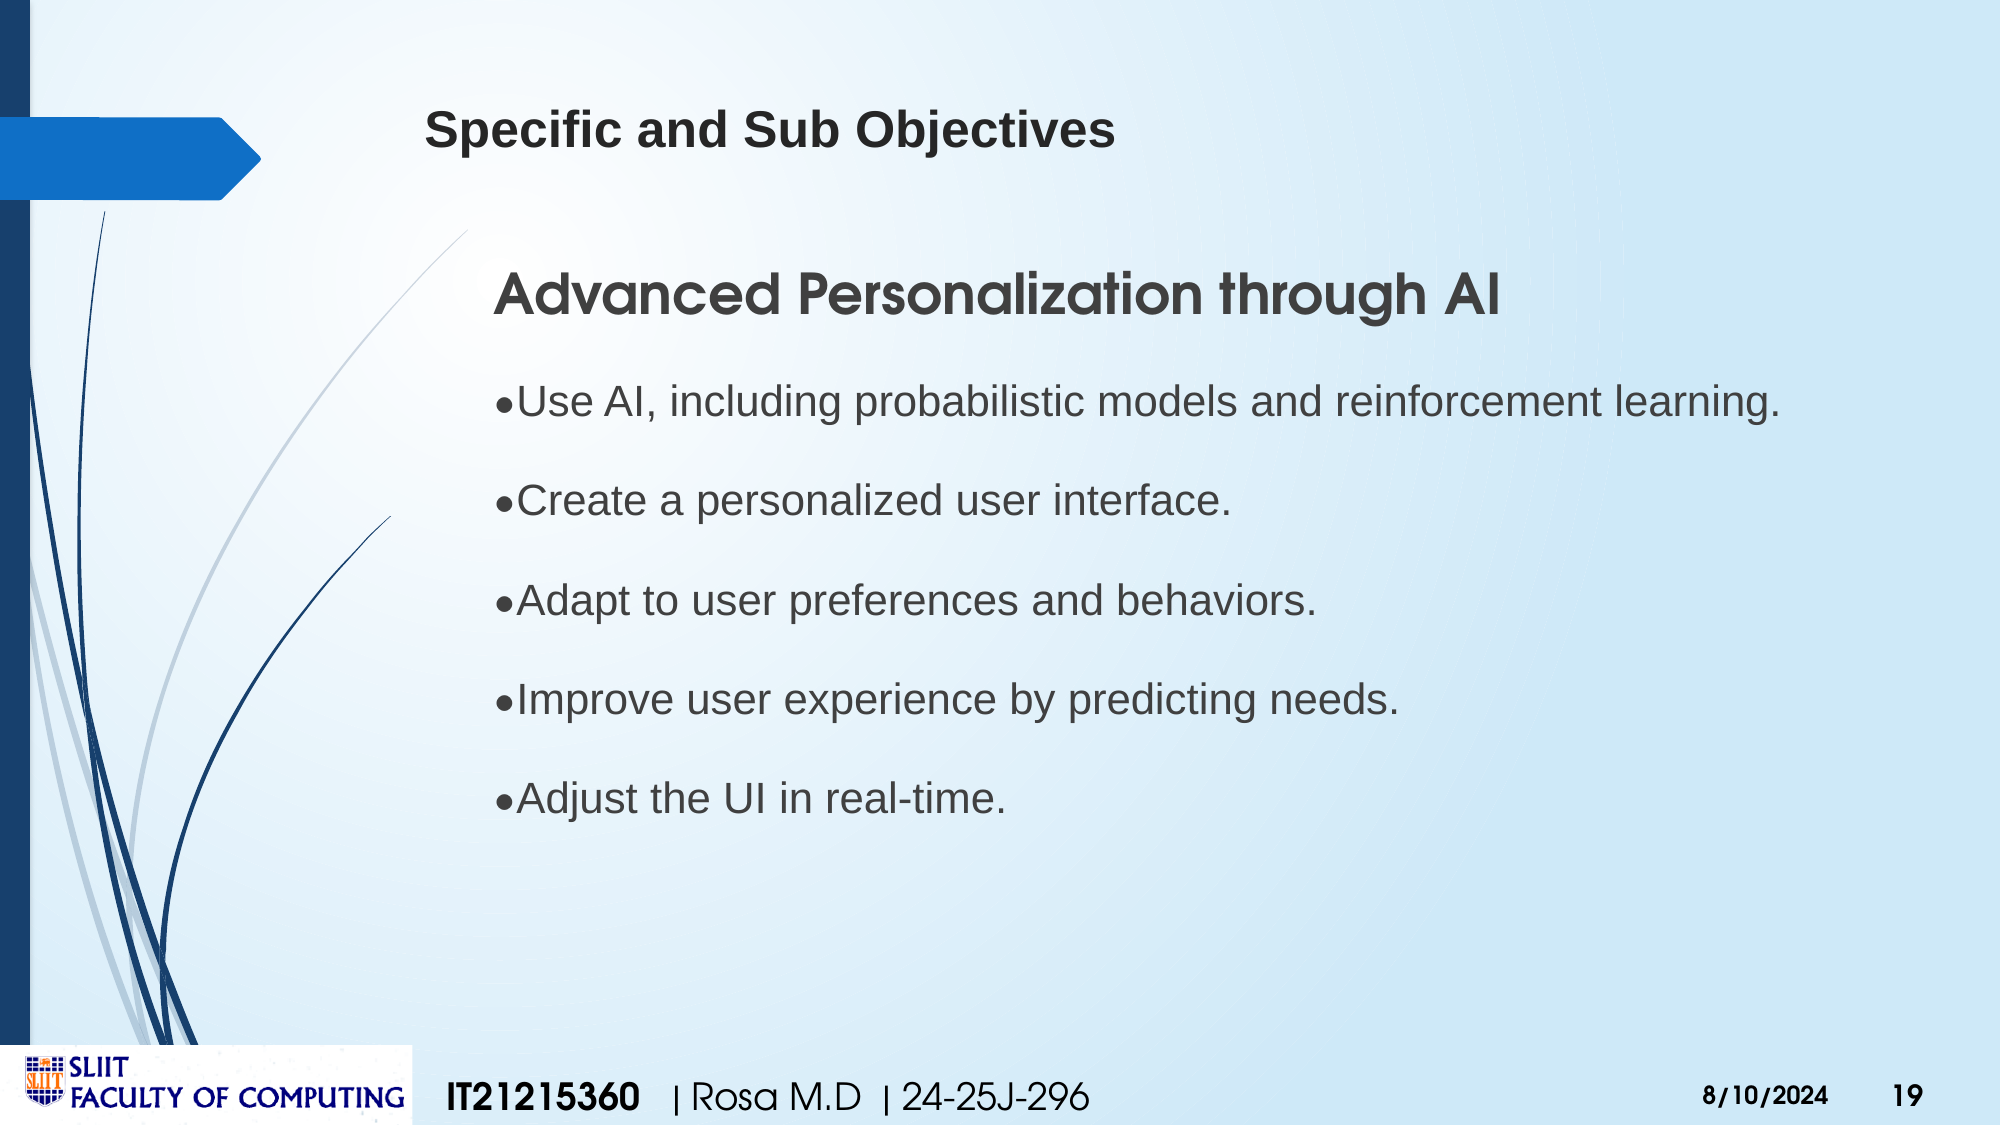

# Specific and Sub Objectives
Advanced Personalization through AI
•Use AI, including probabilistic models and reinforcement learning.
•Create a personalized user interface.
•Adapt to user preferences and behaviors.
•Improve user experience by predicting needs.
•Adjust the UI in real-time.

IT21215360   | Rosa M.D  | 24-25J-296